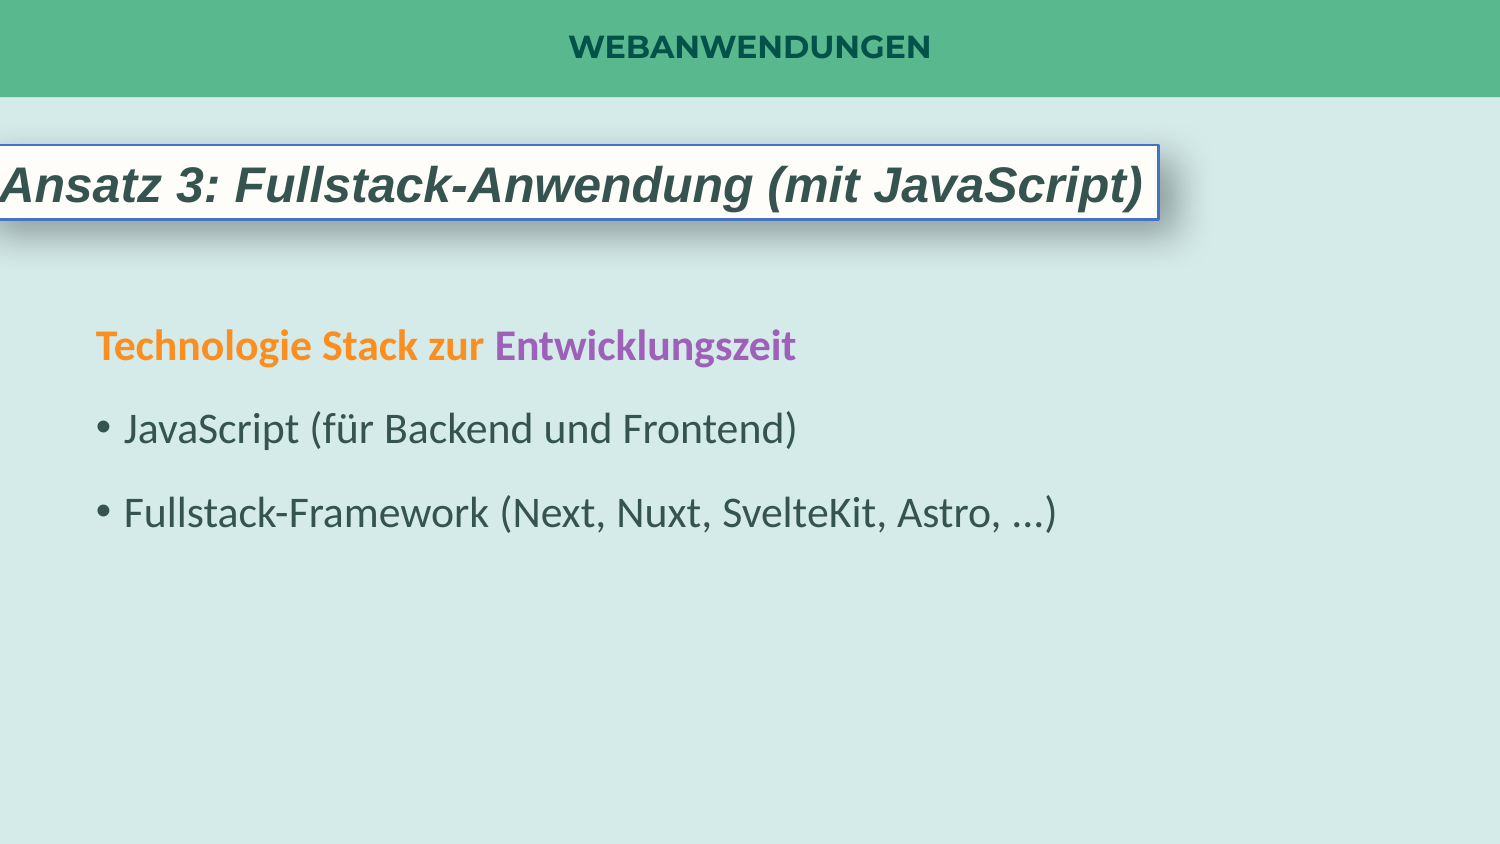

# Webanwendungen
Ansatz 3: Fullstack-Anwendung (mit JavaScript)
Technologie Stack zur Entwicklungszeit
JavaScript (für Backend und Frontend)
Fullstack-Framework (Next, Nuxt, SvelteKit, Astro, ...)